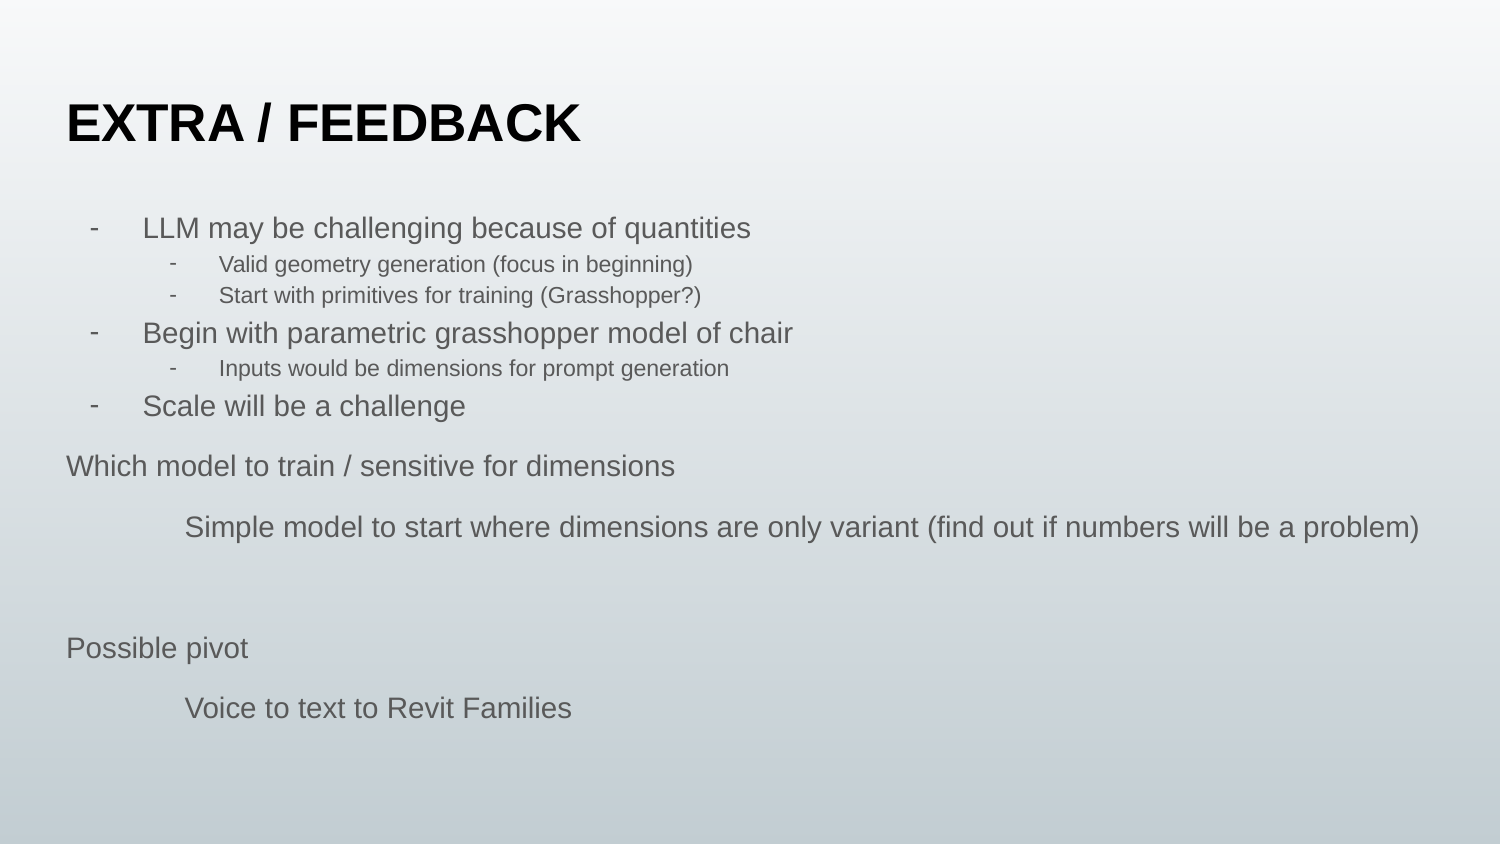

# EXTRA / FEEDBACK
LLM may be challenging because of quantities
Valid geometry generation (focus in beginning)
Start with primitives for training (Grasshopper?)
Begin with parametric grasshopper model of chair
Inputs would be dimensions for prompt generation
Scale will be a challenge
Which model to train / sensitive for dimensions
	Simple model to start where dimensions are only variant (find out if numbers will be a problem)

Possible pivot
	Voice to text to Revit Families